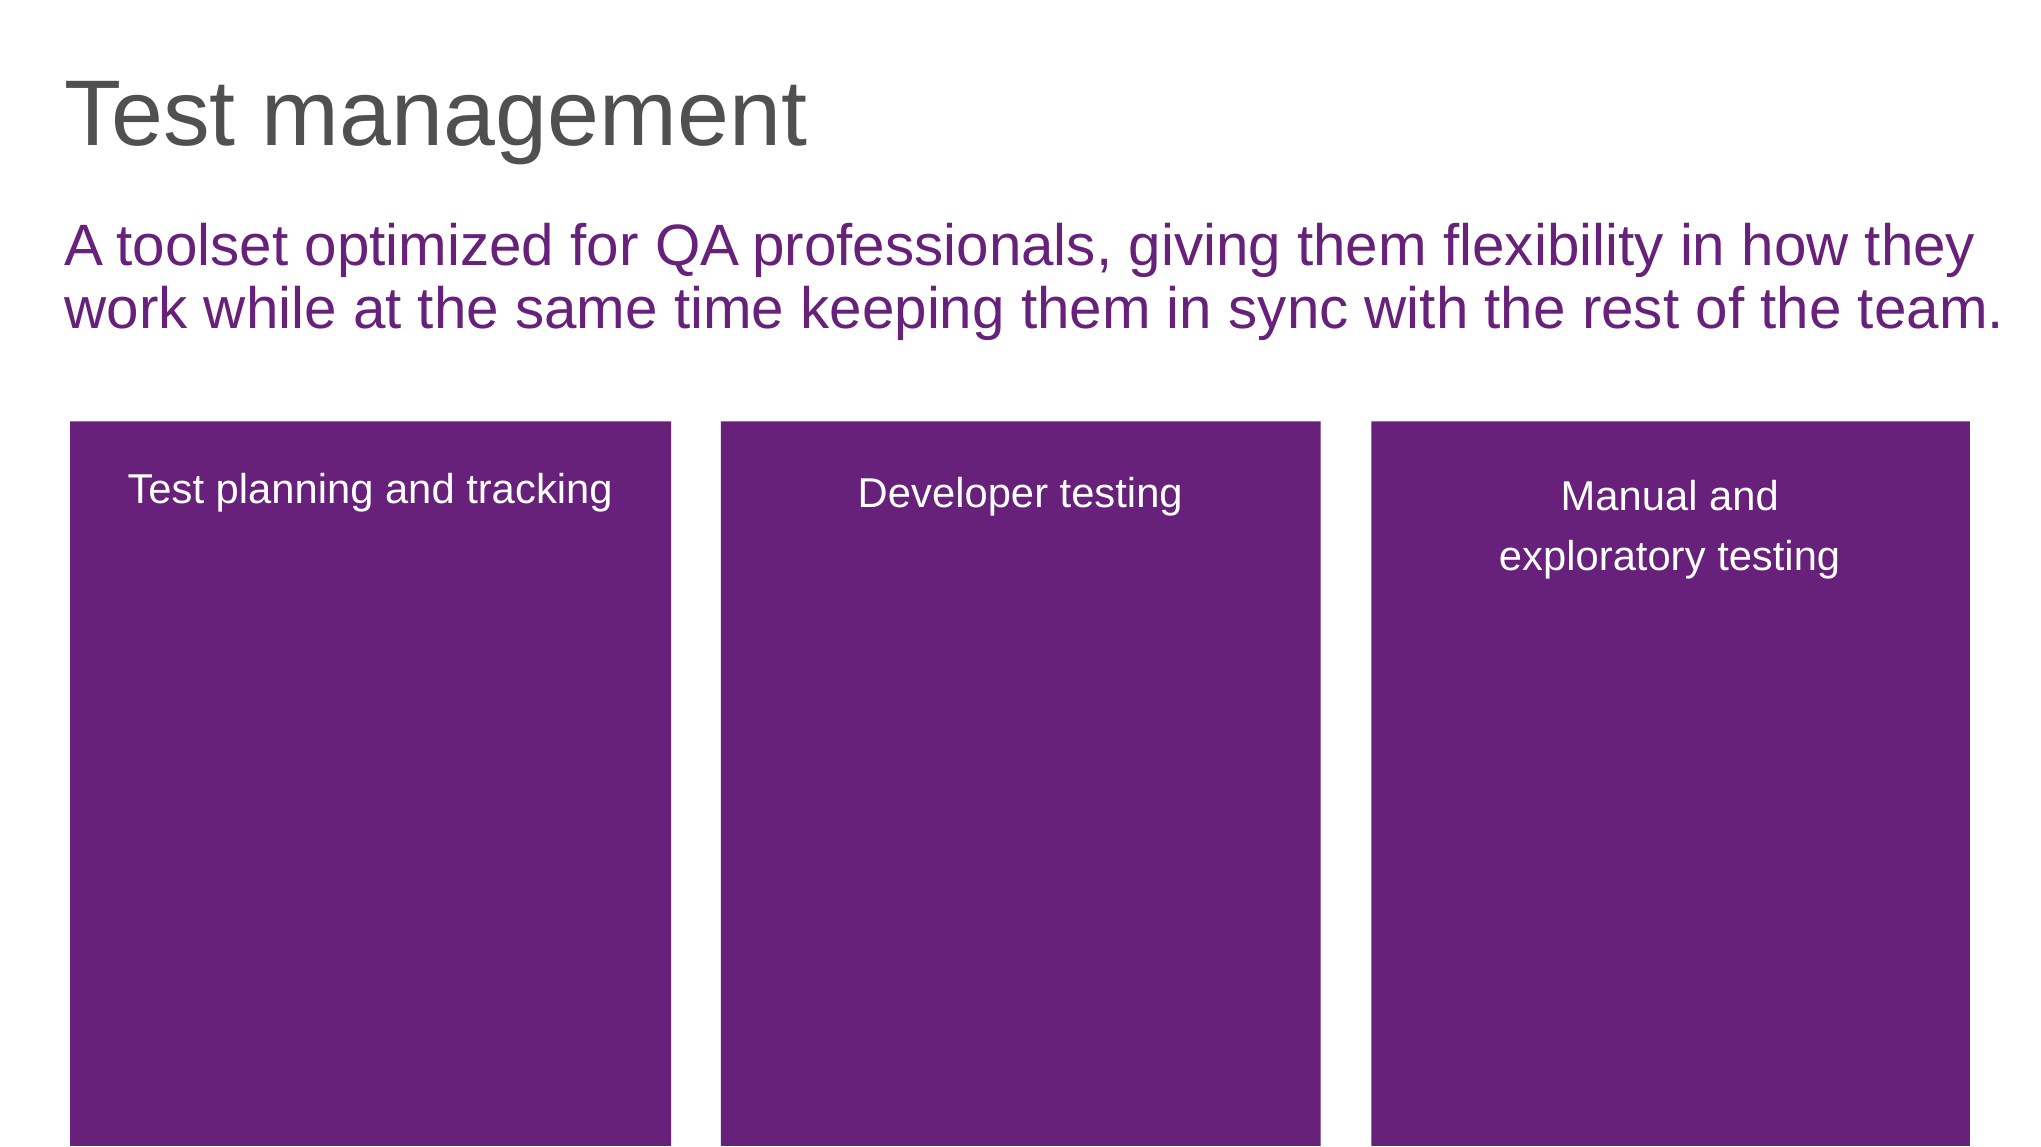

Test management
A toolset optimized for QA professionals, giving them flexibility in how they work while at the same time keeping them in sync with the rest of the team.

Test planning and tracking
Developer testing
Manual and
exploratory testing